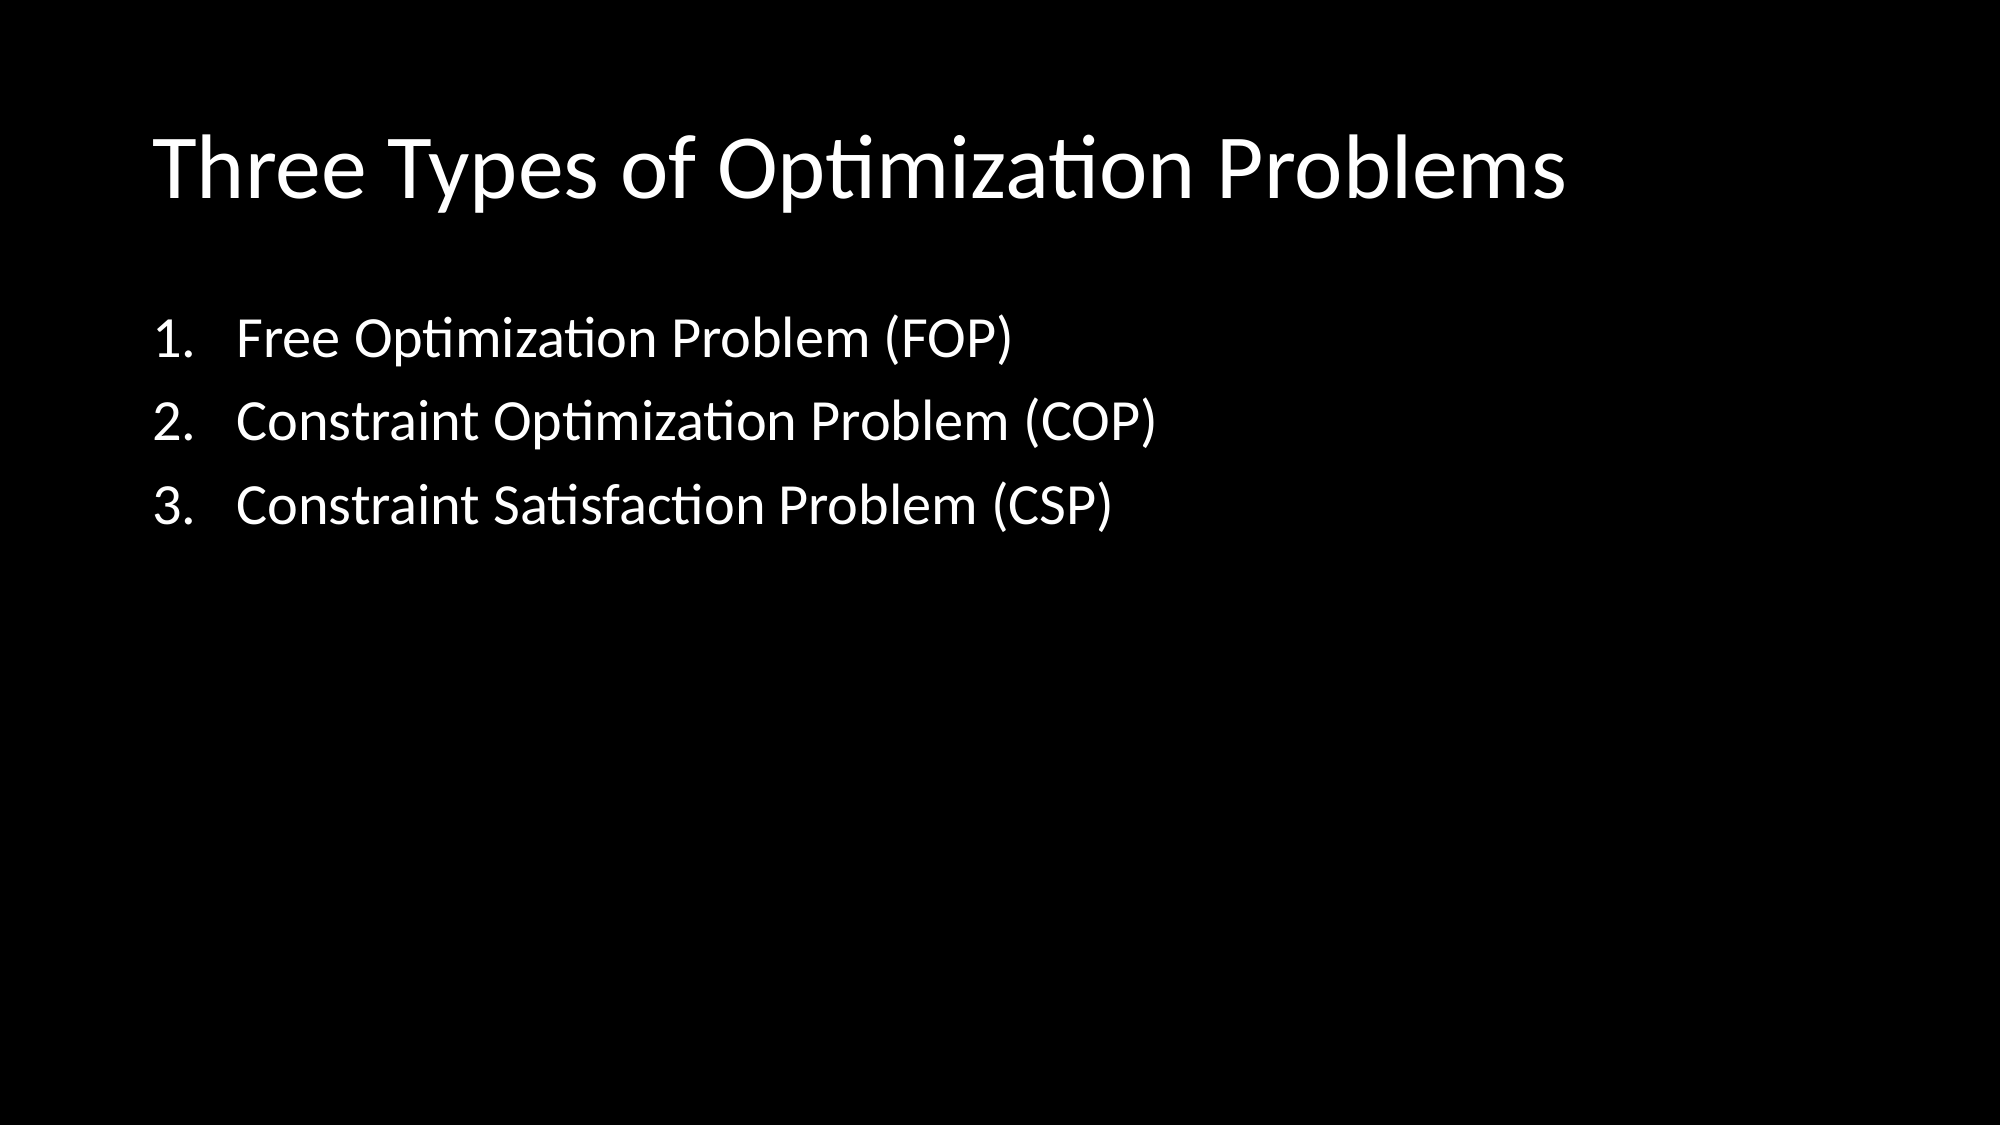

Three Types of Optimization Problems
Free Optimization Problem (FOP)
Constraint Optimization Problem (COP)
Constraint Satisfaction Problem (CSP)